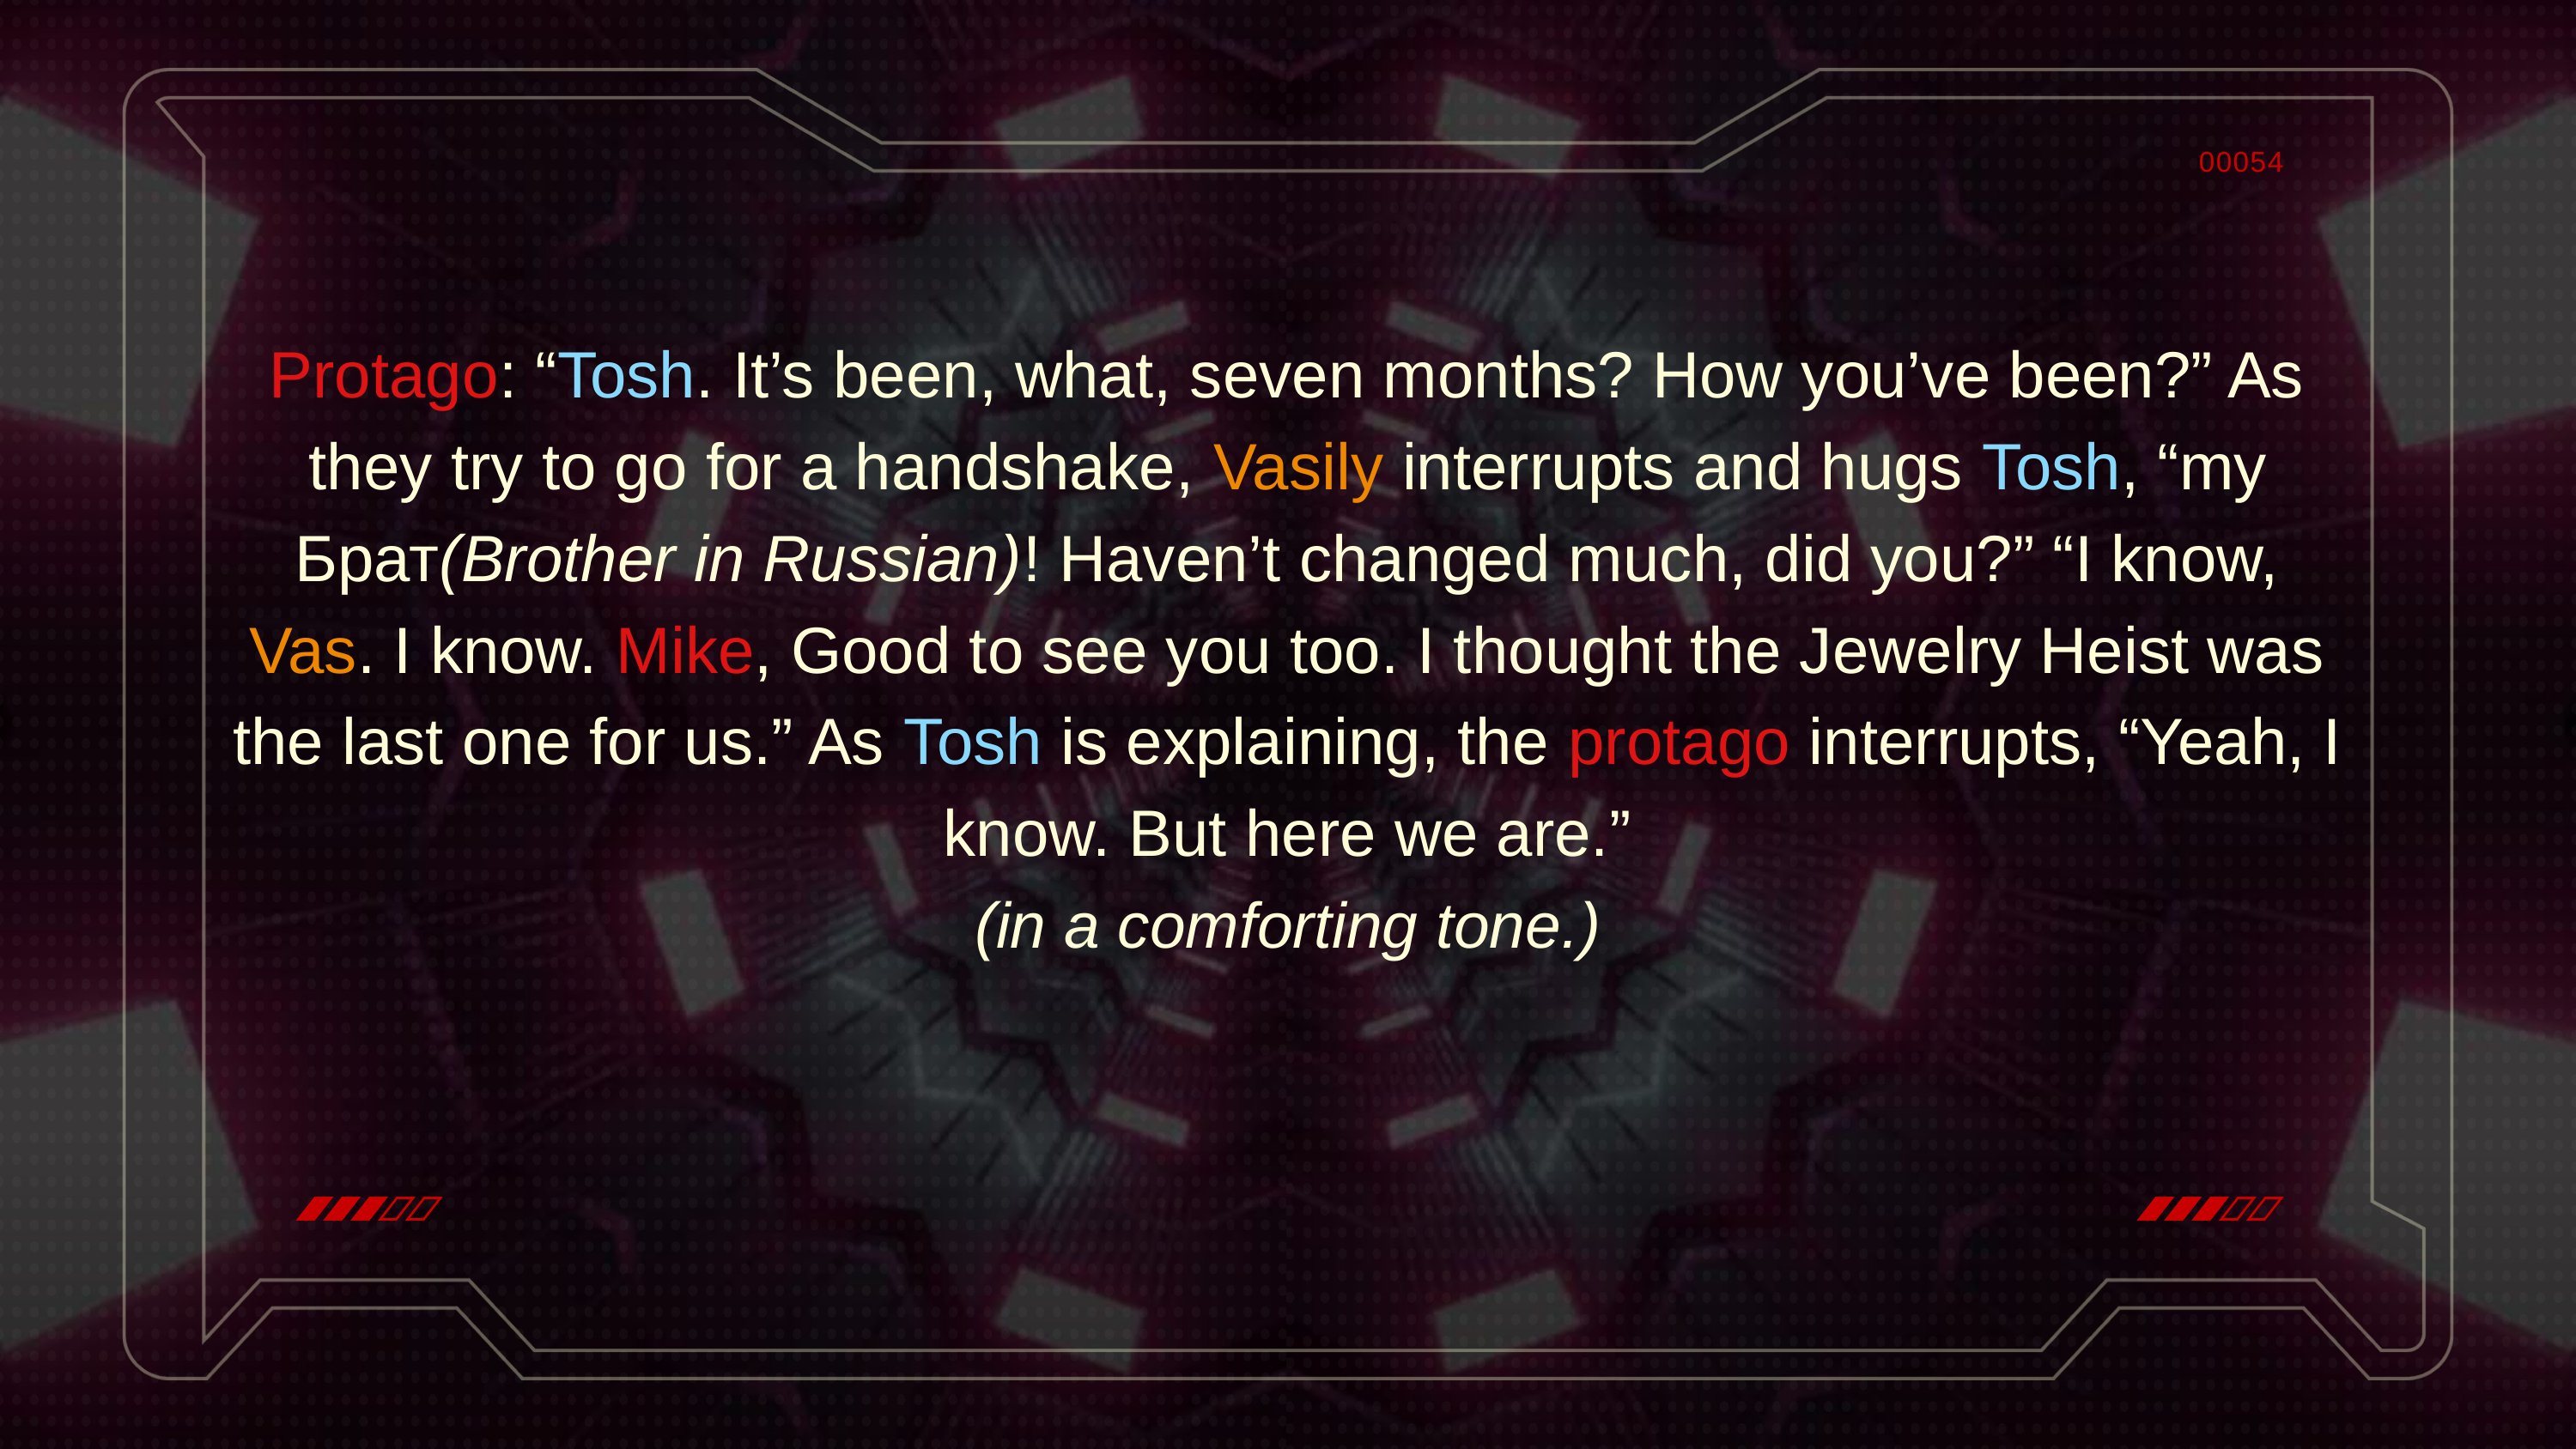

00054
Protago: “Tosh. It’s been, what, seven months? How you’ve been?” As they try to go for a handshake, Vasily interrupts and hugs Tosh, “my Брат(Brother in Russian)! Haven’t changed much, did you?” “I know, Vas. I know. Mike, Good to see you too. I thought the Jewelry Heist was the last one for us.” As Tosh is explaining, the protago interrupts, “Yeah, I know. But here we are.”
(in a comforting tone.)